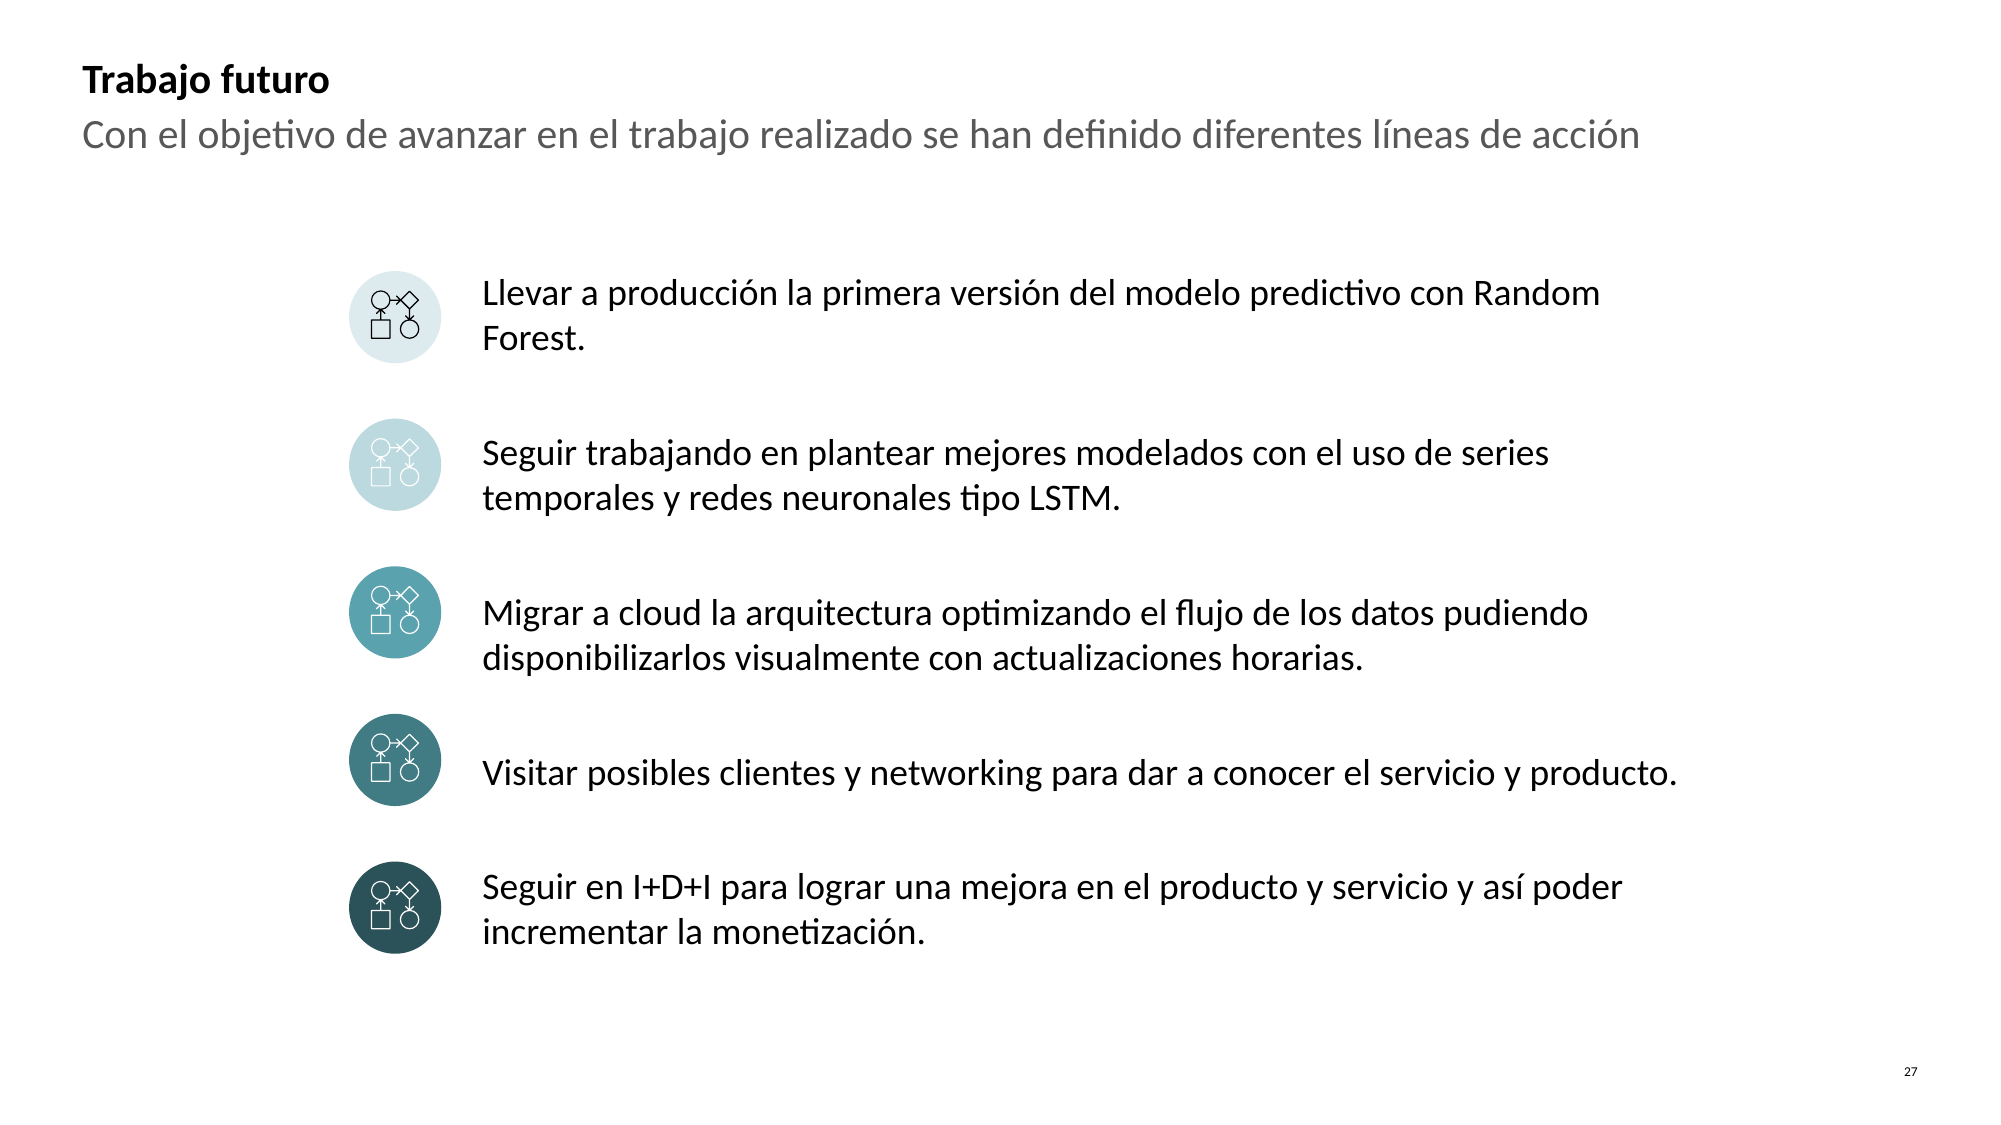

# Trabajo futuro
Con el objetivo de avanzar en el trabajo realizado se han definido diferentes líneas de acción
Llevar a producción la primera versión del modelo predictivo con Random Forest.

Seguir trabajando en plantear mejores modelados con el uso de series temporales y redes neuronales tipo LSTM.

Migrar a cloud la arquitectura optimizando el flujo de los datos pudiendo disponibilizarlos visualmente con actualizaciones horarias.

Visitar posibles clientes y networking para dar a conocer el servicio y producto.
Seguir en I+D+I para lograr una mejora en el producto y servicio y así poder incrementar la monetización.